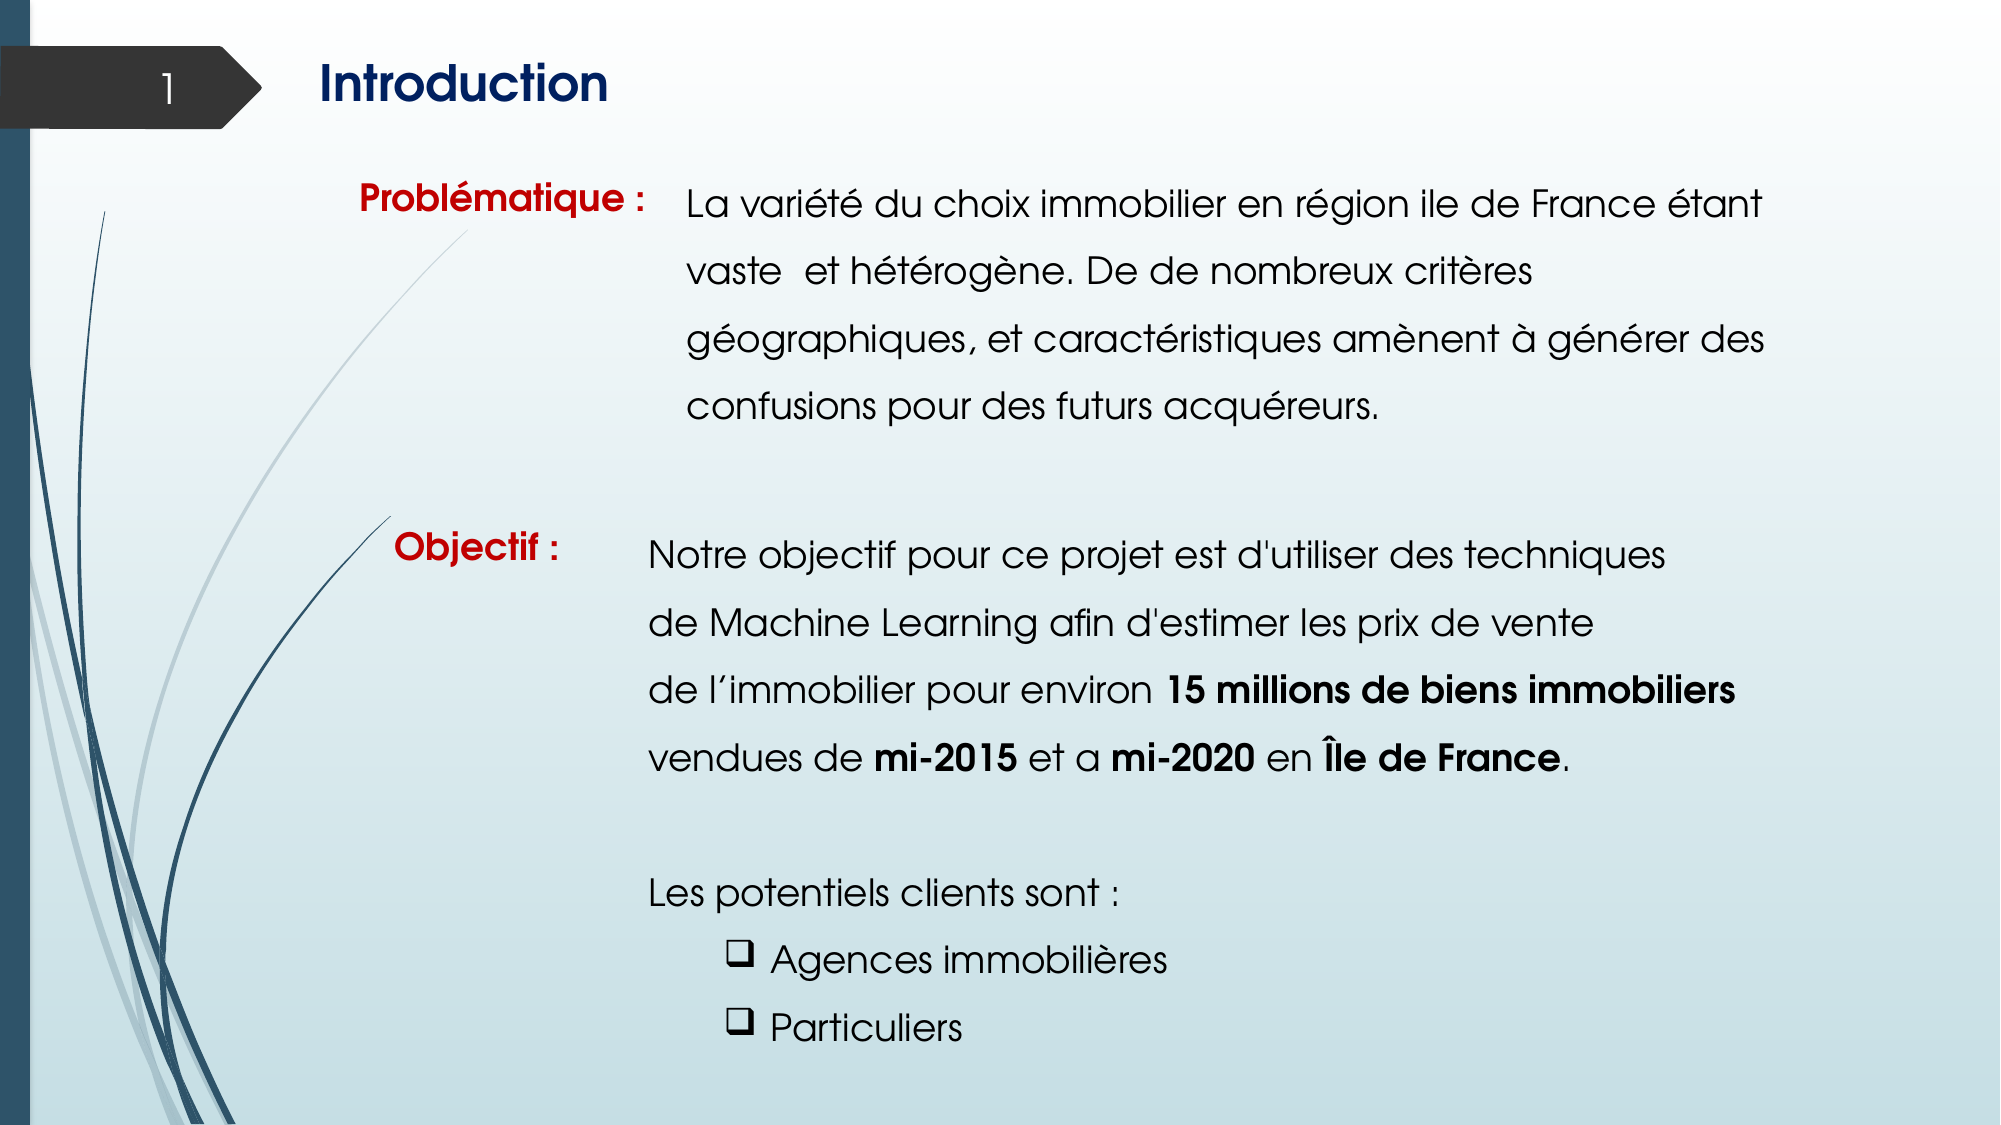

Introduction
6
La variété du choix immobilier en région ile de France étant vaste  et hétérogène. De de nombreux critères géographiques, et caractéristiques amènent à générer des confusions pour des futurs acquéreurs.
Problématique :
Notre objectif pour ce projet est d'utiliser des techniques de Machine Learning afin d'estimer les prix de vente de l’immobilier pour environ 15 millions de biens immobiliers vendues de mi-2015 et a mi-2020 en Île de France.

Les potentiels clients sont :
Agences immobilières
Particuliers
Objectif :